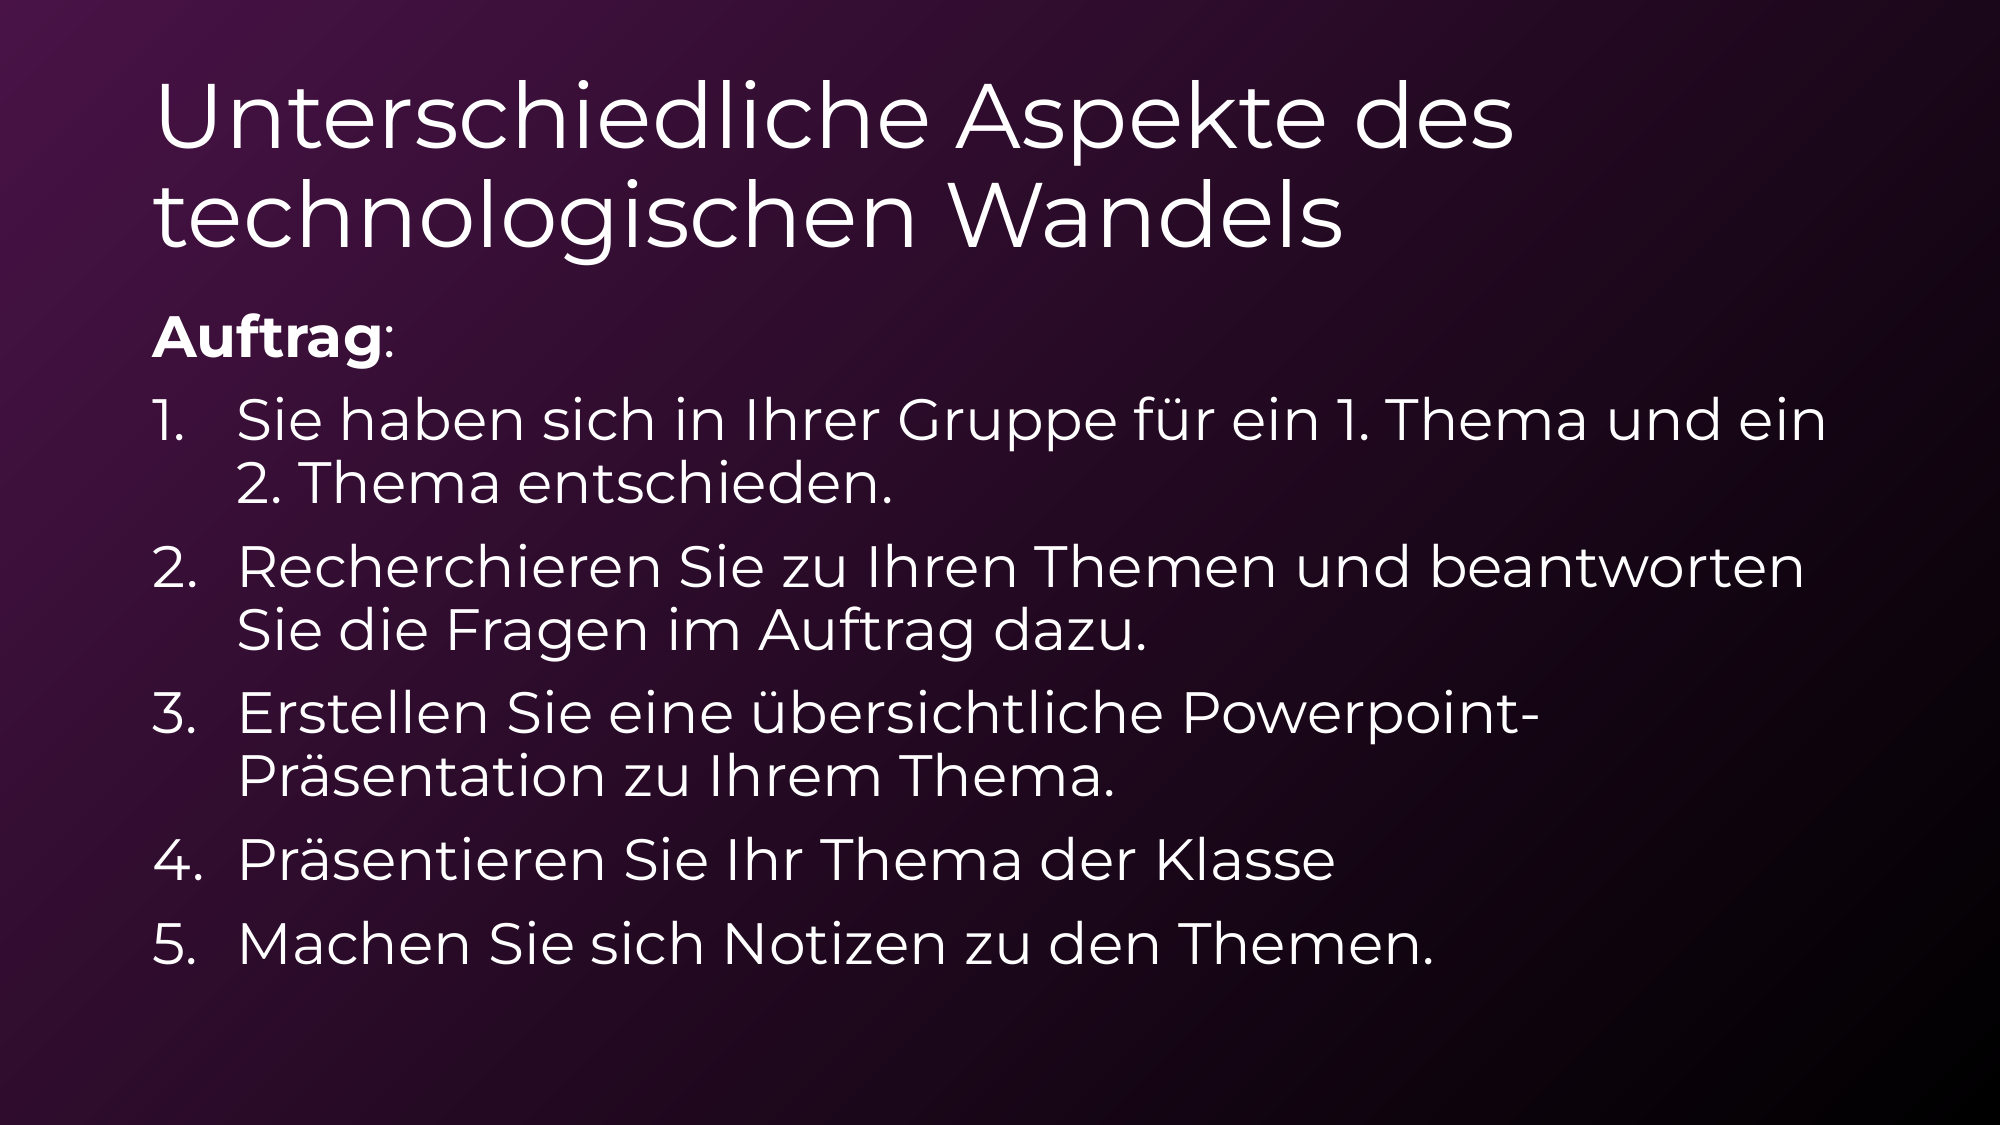

# Unterschiedliche Aspekte des technologischen Wandels
Auftrag:
Sie haben sich in Ihrer Gruppe für ein 1. Thema und ein 2. Thema entschieden.
Recherchieren Sie zu Ihren Themen und beantworten Sie die Fragen im Auftrag dazu.
Erstellen Sie eine übersichtliche Powerpoint-Präsentation zu Ihrem Thema.
Präsentieren Sie Ihr Thema der Klasse
Machen Sie sich Notizen zu den Themen.